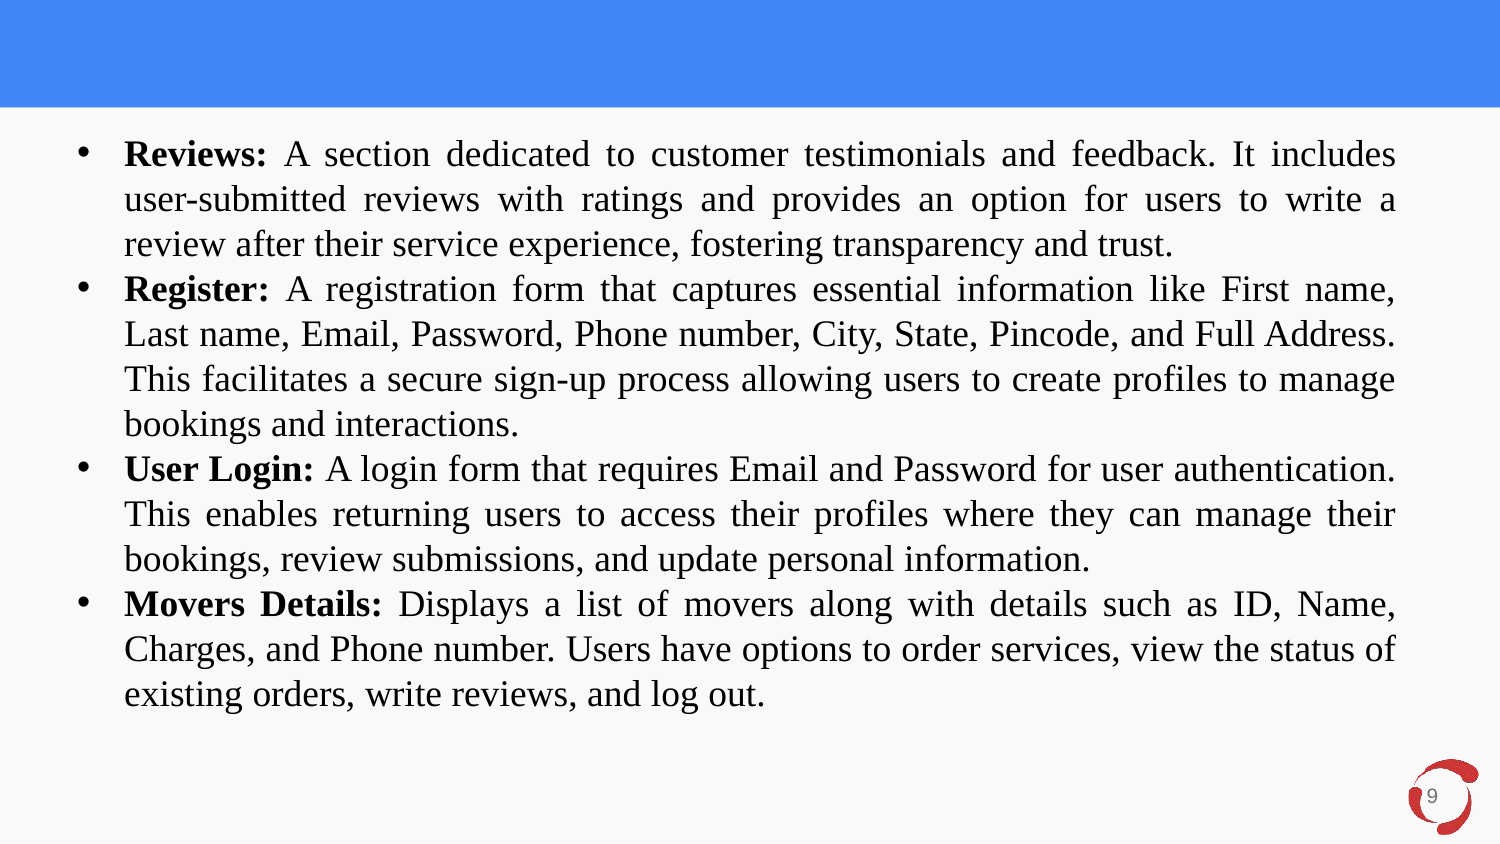

Reviews: A section dedicated to customer testimonials and feedback. It includes user-submitted reviews with ratings and provides an option for users to write a review after their service experience, fostering transparency and trust.
Register: A registration form that captures essential information like First name, Last name, Email, Password, Phone number, City, State, Pincode, and Full Address. This facilitates a secure sign-up process allowing users to create profiles to manage bookings and interactions.
User Login: A login form that requires Email and Password for user authentication. This enables returning users to access their profiles where they can manage their bookings, review submissions, and update personal information.
Movers Details: Displays a list of movers along with details such as ID, Name, Charges, and Phone number. Users have options to order services, view the status of existing orders, write reviews, and log out.
9